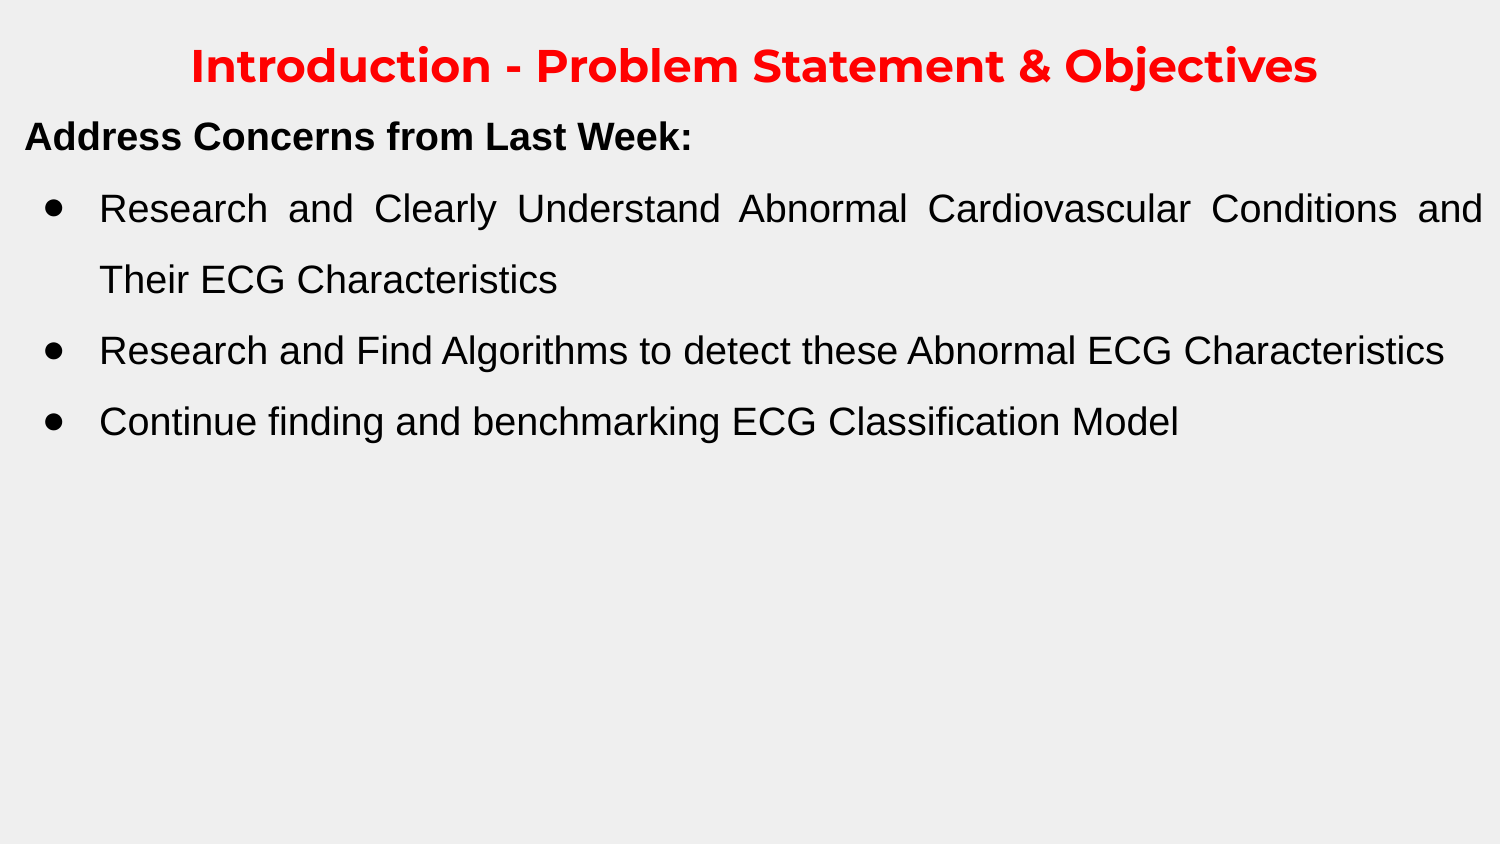

Introduction - Problem Statement & Objectives
Address Concerns from Last Week:
Research and Clearly Understand Abnormal Cardiovascular Conditions and Their ECG Characteristics
Research and Find Algorithms to detect these Abnormal ECG Characteristics
Continue finding and benchmarking ECG Classification Model